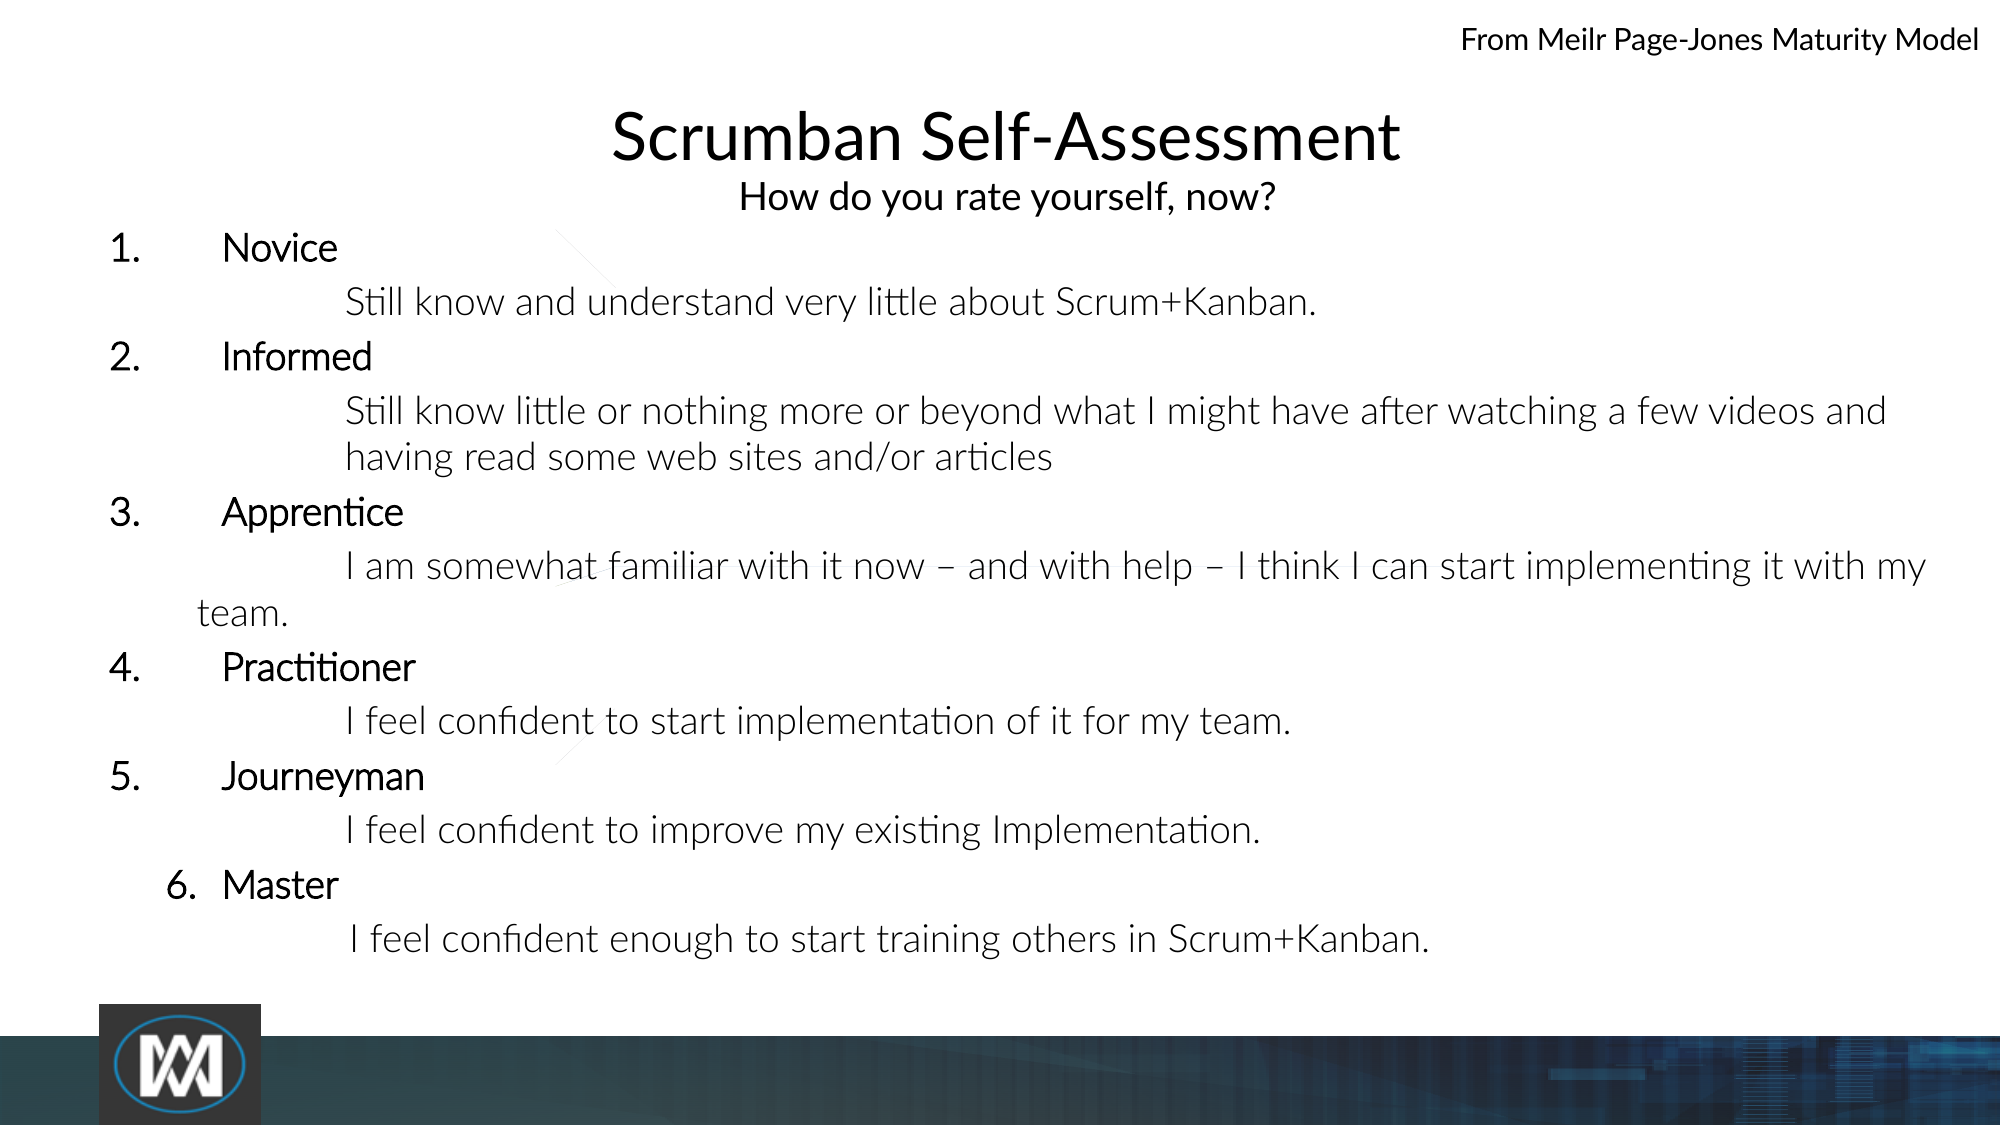

From Meilr Page-Jones Maturity Model
Scrumban Self-Assessment
How do you rate yourself, now?
Novice
Still know and understand very little about Scrum+Kanban.
Informed
Still know little or nothing more or beyond what I might have after watching a few videos and having read some web sites and/or articles
Apprentice
I am somewhat familiar with it now – and with help – I think I can start implementing it with my team.
Practitioner
I feel confident to start implementation of it for my team.
Journeyman
I feel confident to improve my existing Implementation.
Master
     I feel confident enough to start training others in Scrum+Kanban.